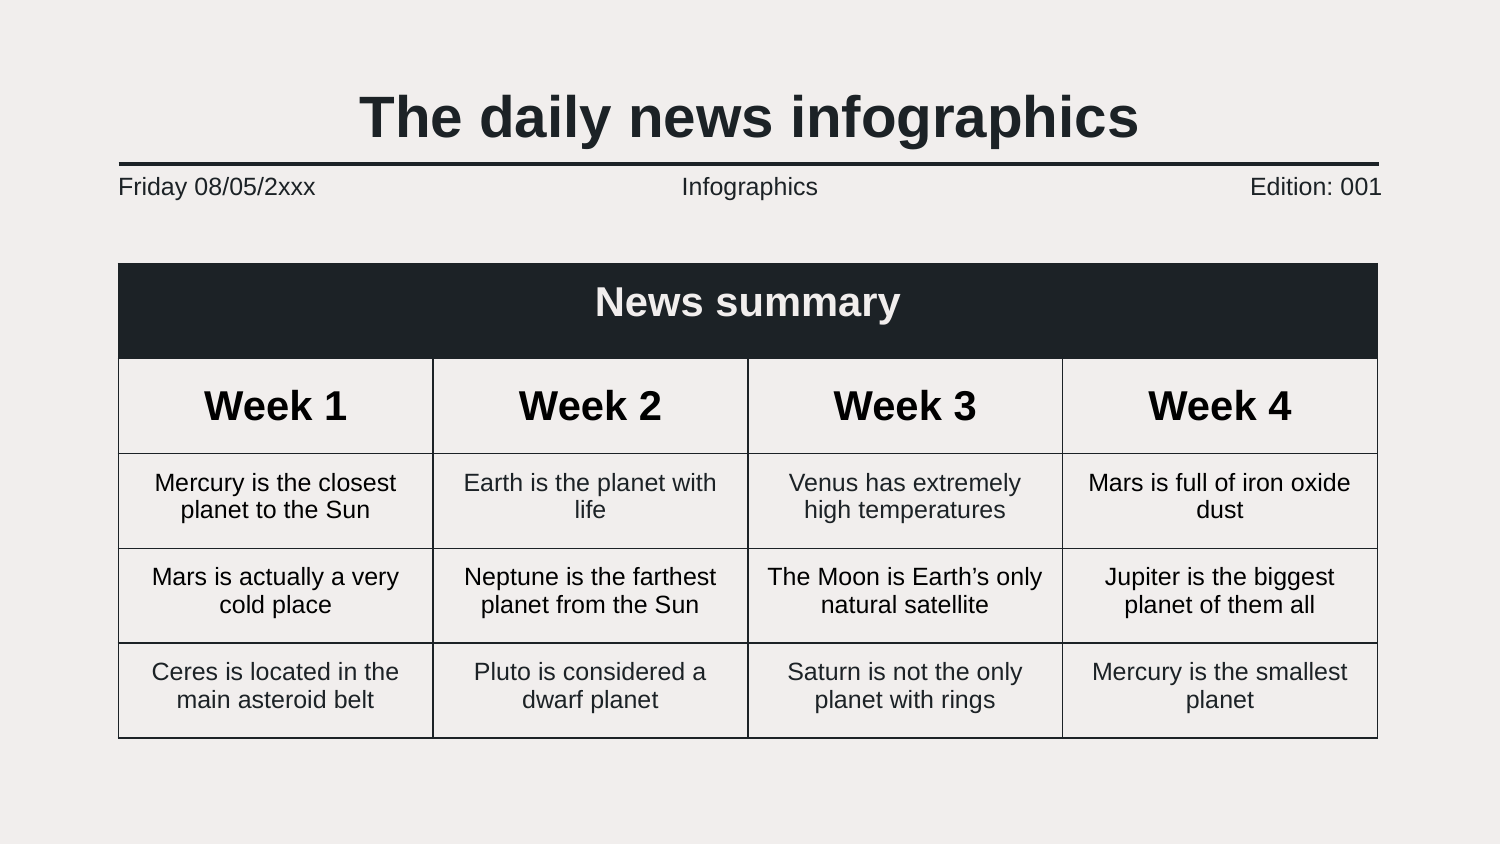

# The daily news infographics
Friday 08/05/2xxx
Infographics
Edition: 001
| News summary |  |  |  |
| --- | --- | --- | --- |
| Week 1 | Week 2 | Week 3 | Week 4 |
| Mercury is the closest planet to the Sun | Earth is the planet with life | Venus has extremely high temperatures | Mars is full of iron oxide dust |
| Mars is actually a very cold place | Neptune is the farthest planet from the Sun | The Moon is Earth’s only natural satellite | Jupiter is the biggest planet of them all |
| Ceres is located in the main asteroid belt | Pluto is considered a dwarf planet | Saturn is not the only planet with rings | Mercury is the smallest planet |